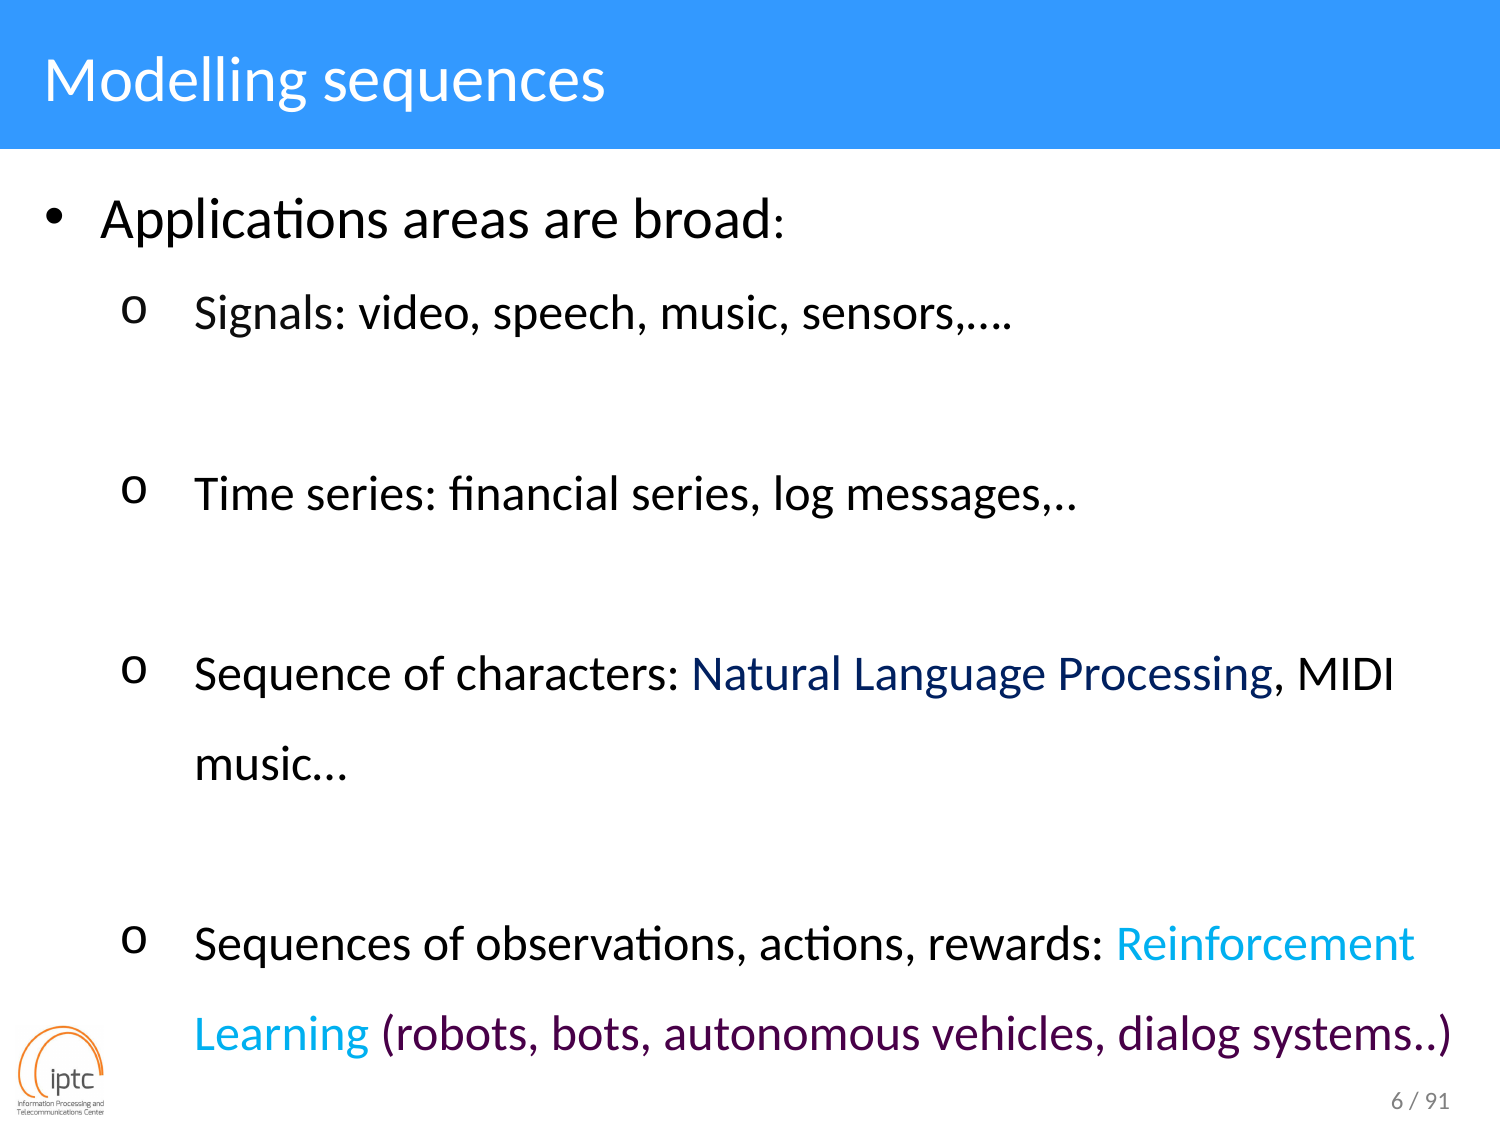

# Modelling sequences
Applications areas are broad:
Signals: video, speech, music, sensors,….

Time series: financial series, log messages,..

Sequence of characters: Natural Language Processing, MIDI music…

Sequences of observations, actions, rewards: Reinforcement Learning (robots, bots, autonomous vehicles, dialog systems..)